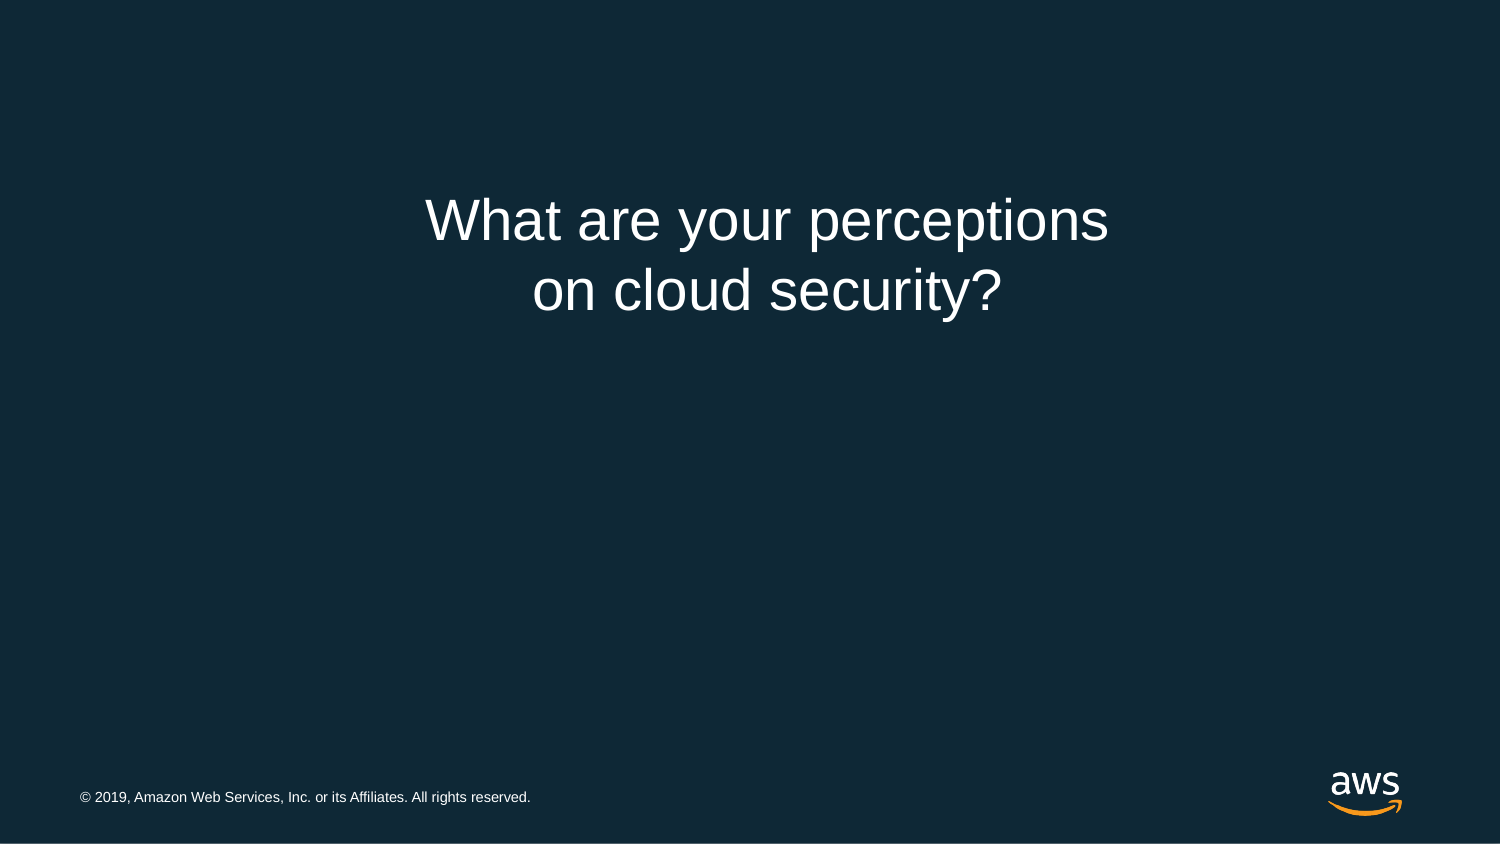

What are your perceptions
on cloud security?